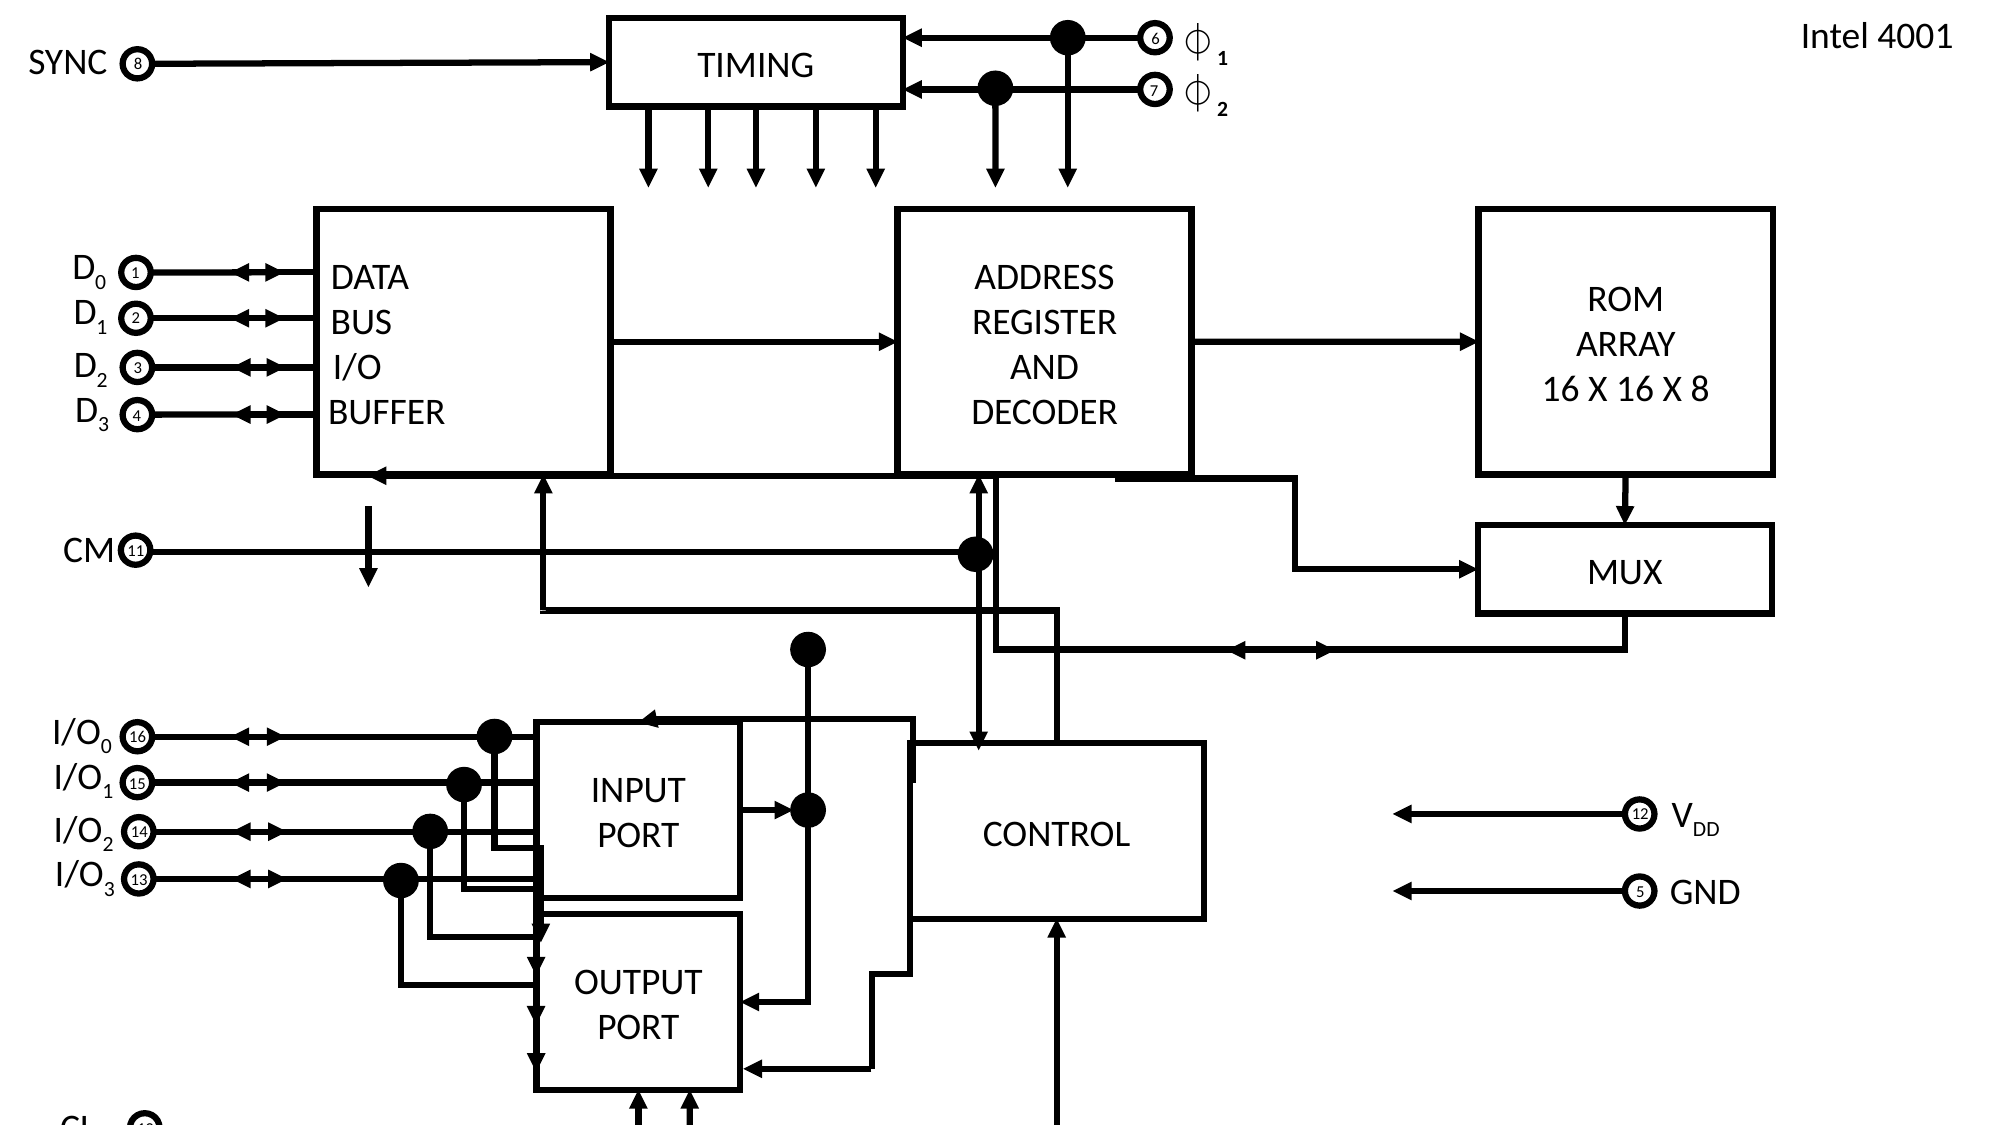

Intel 4001
⏀1
TIMING
6

SYNC
8

⏀2
7

ROM
ARRAY
16 X 16 X 8
   DATA
 BUS
I/O
       BUFFER
ADDRESS
REGISTER
AND
DECODER
D0
1

D1
2

D2
3

D3
4

CM
MUX
11

I/O0
16

INPUT PORT
CONTROL
I/O1
15

VDD

12
I/O2

14

I/O3
GND
13

5

OUTPUT PORT
CL
10

RESET
9